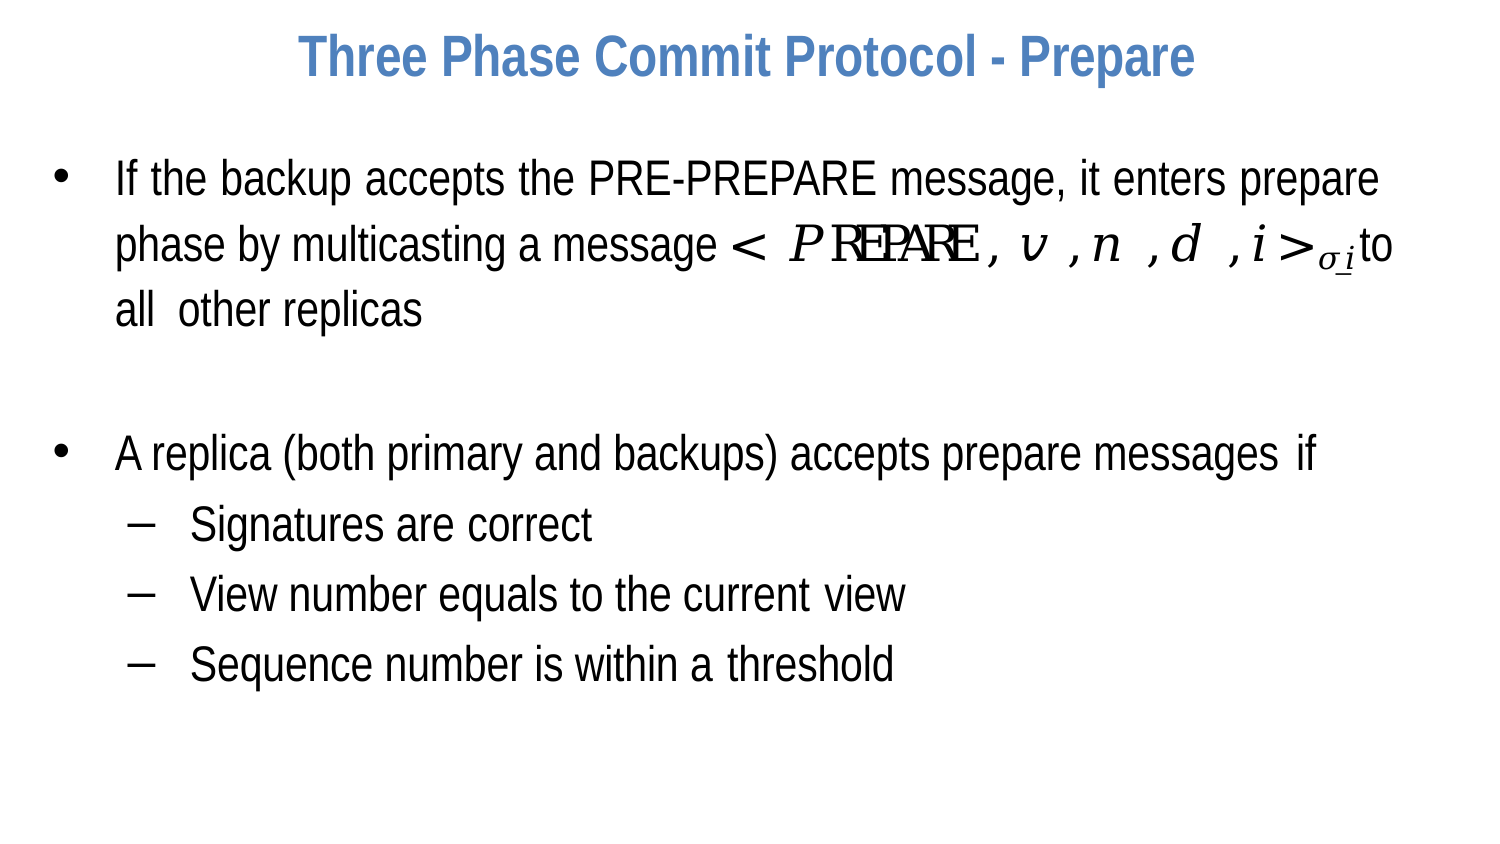

# Three Phase Commit Protocol - Prepare
If the backup accepts the PRE-PREPARE message, it enters prepare  phase by multicasting a message < 𝑃 R E P A R E  , 𝑣 , 𝑛  , 𝑑  , 𝑖 >𝜎_𝑖 to all  other replicas

A replica (both primary and backups) accepts prepare messages if
Signatures are correct
View number equals to the current view
Sequence number is within a threshold